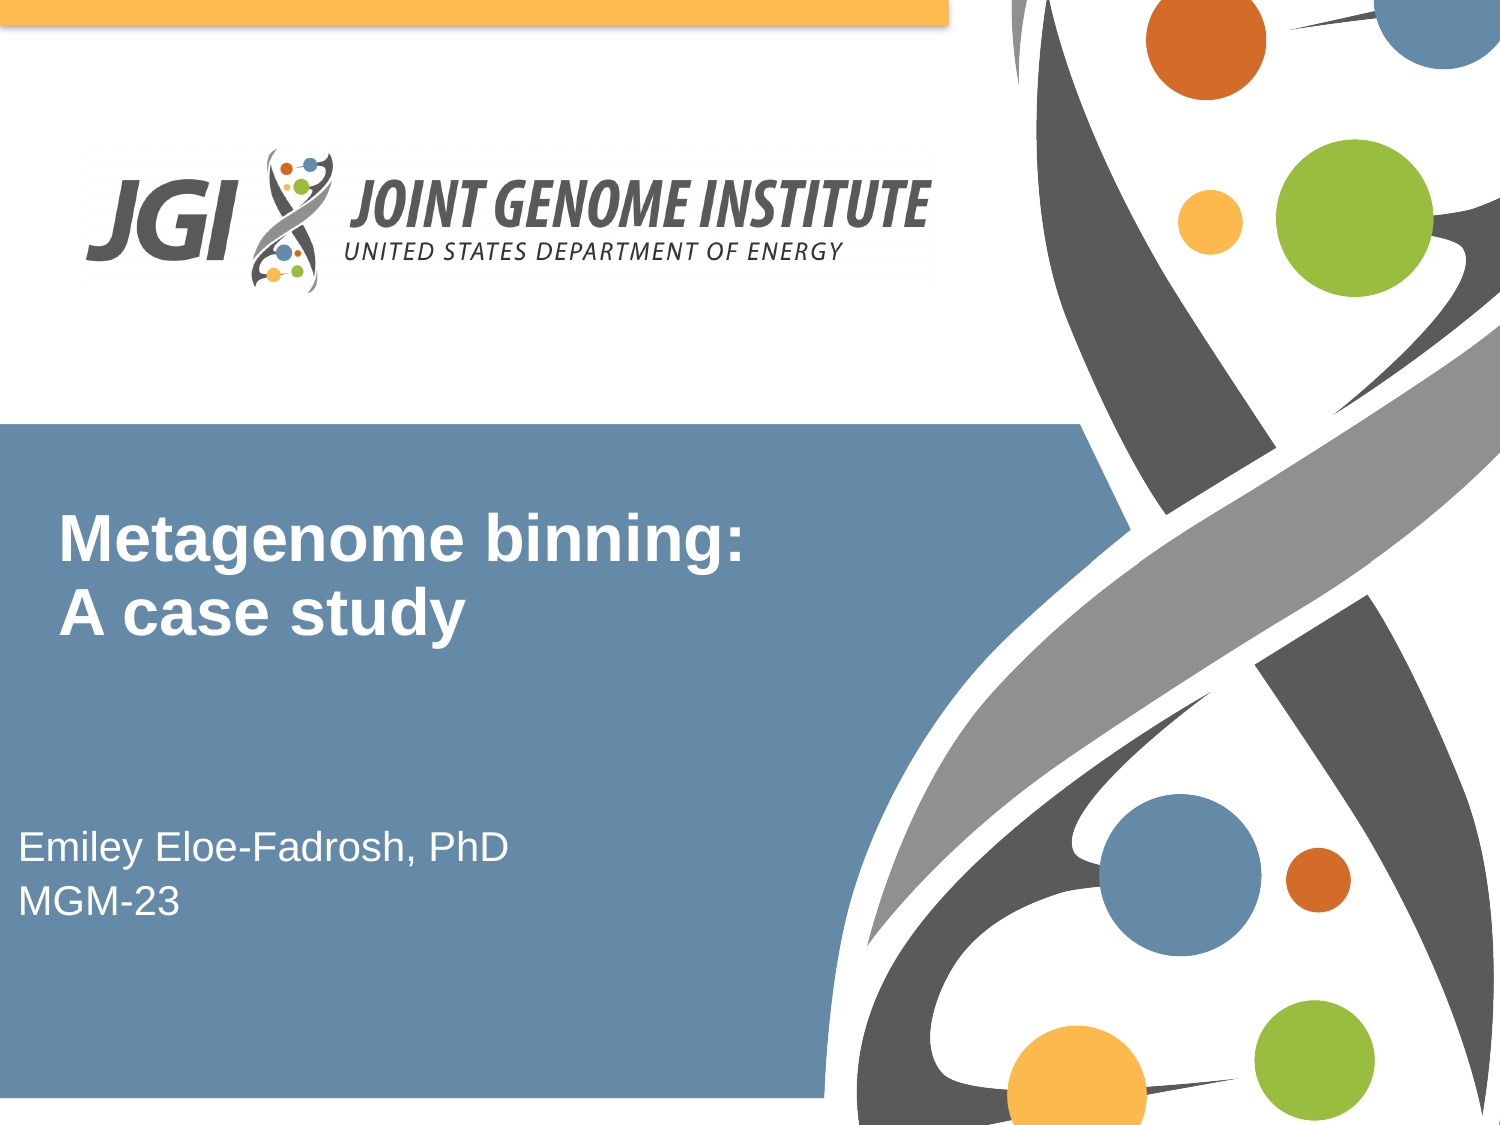

# Metagenome binning: A case study
Emiley Eloe-Fadrosh, PhD
MGM-23